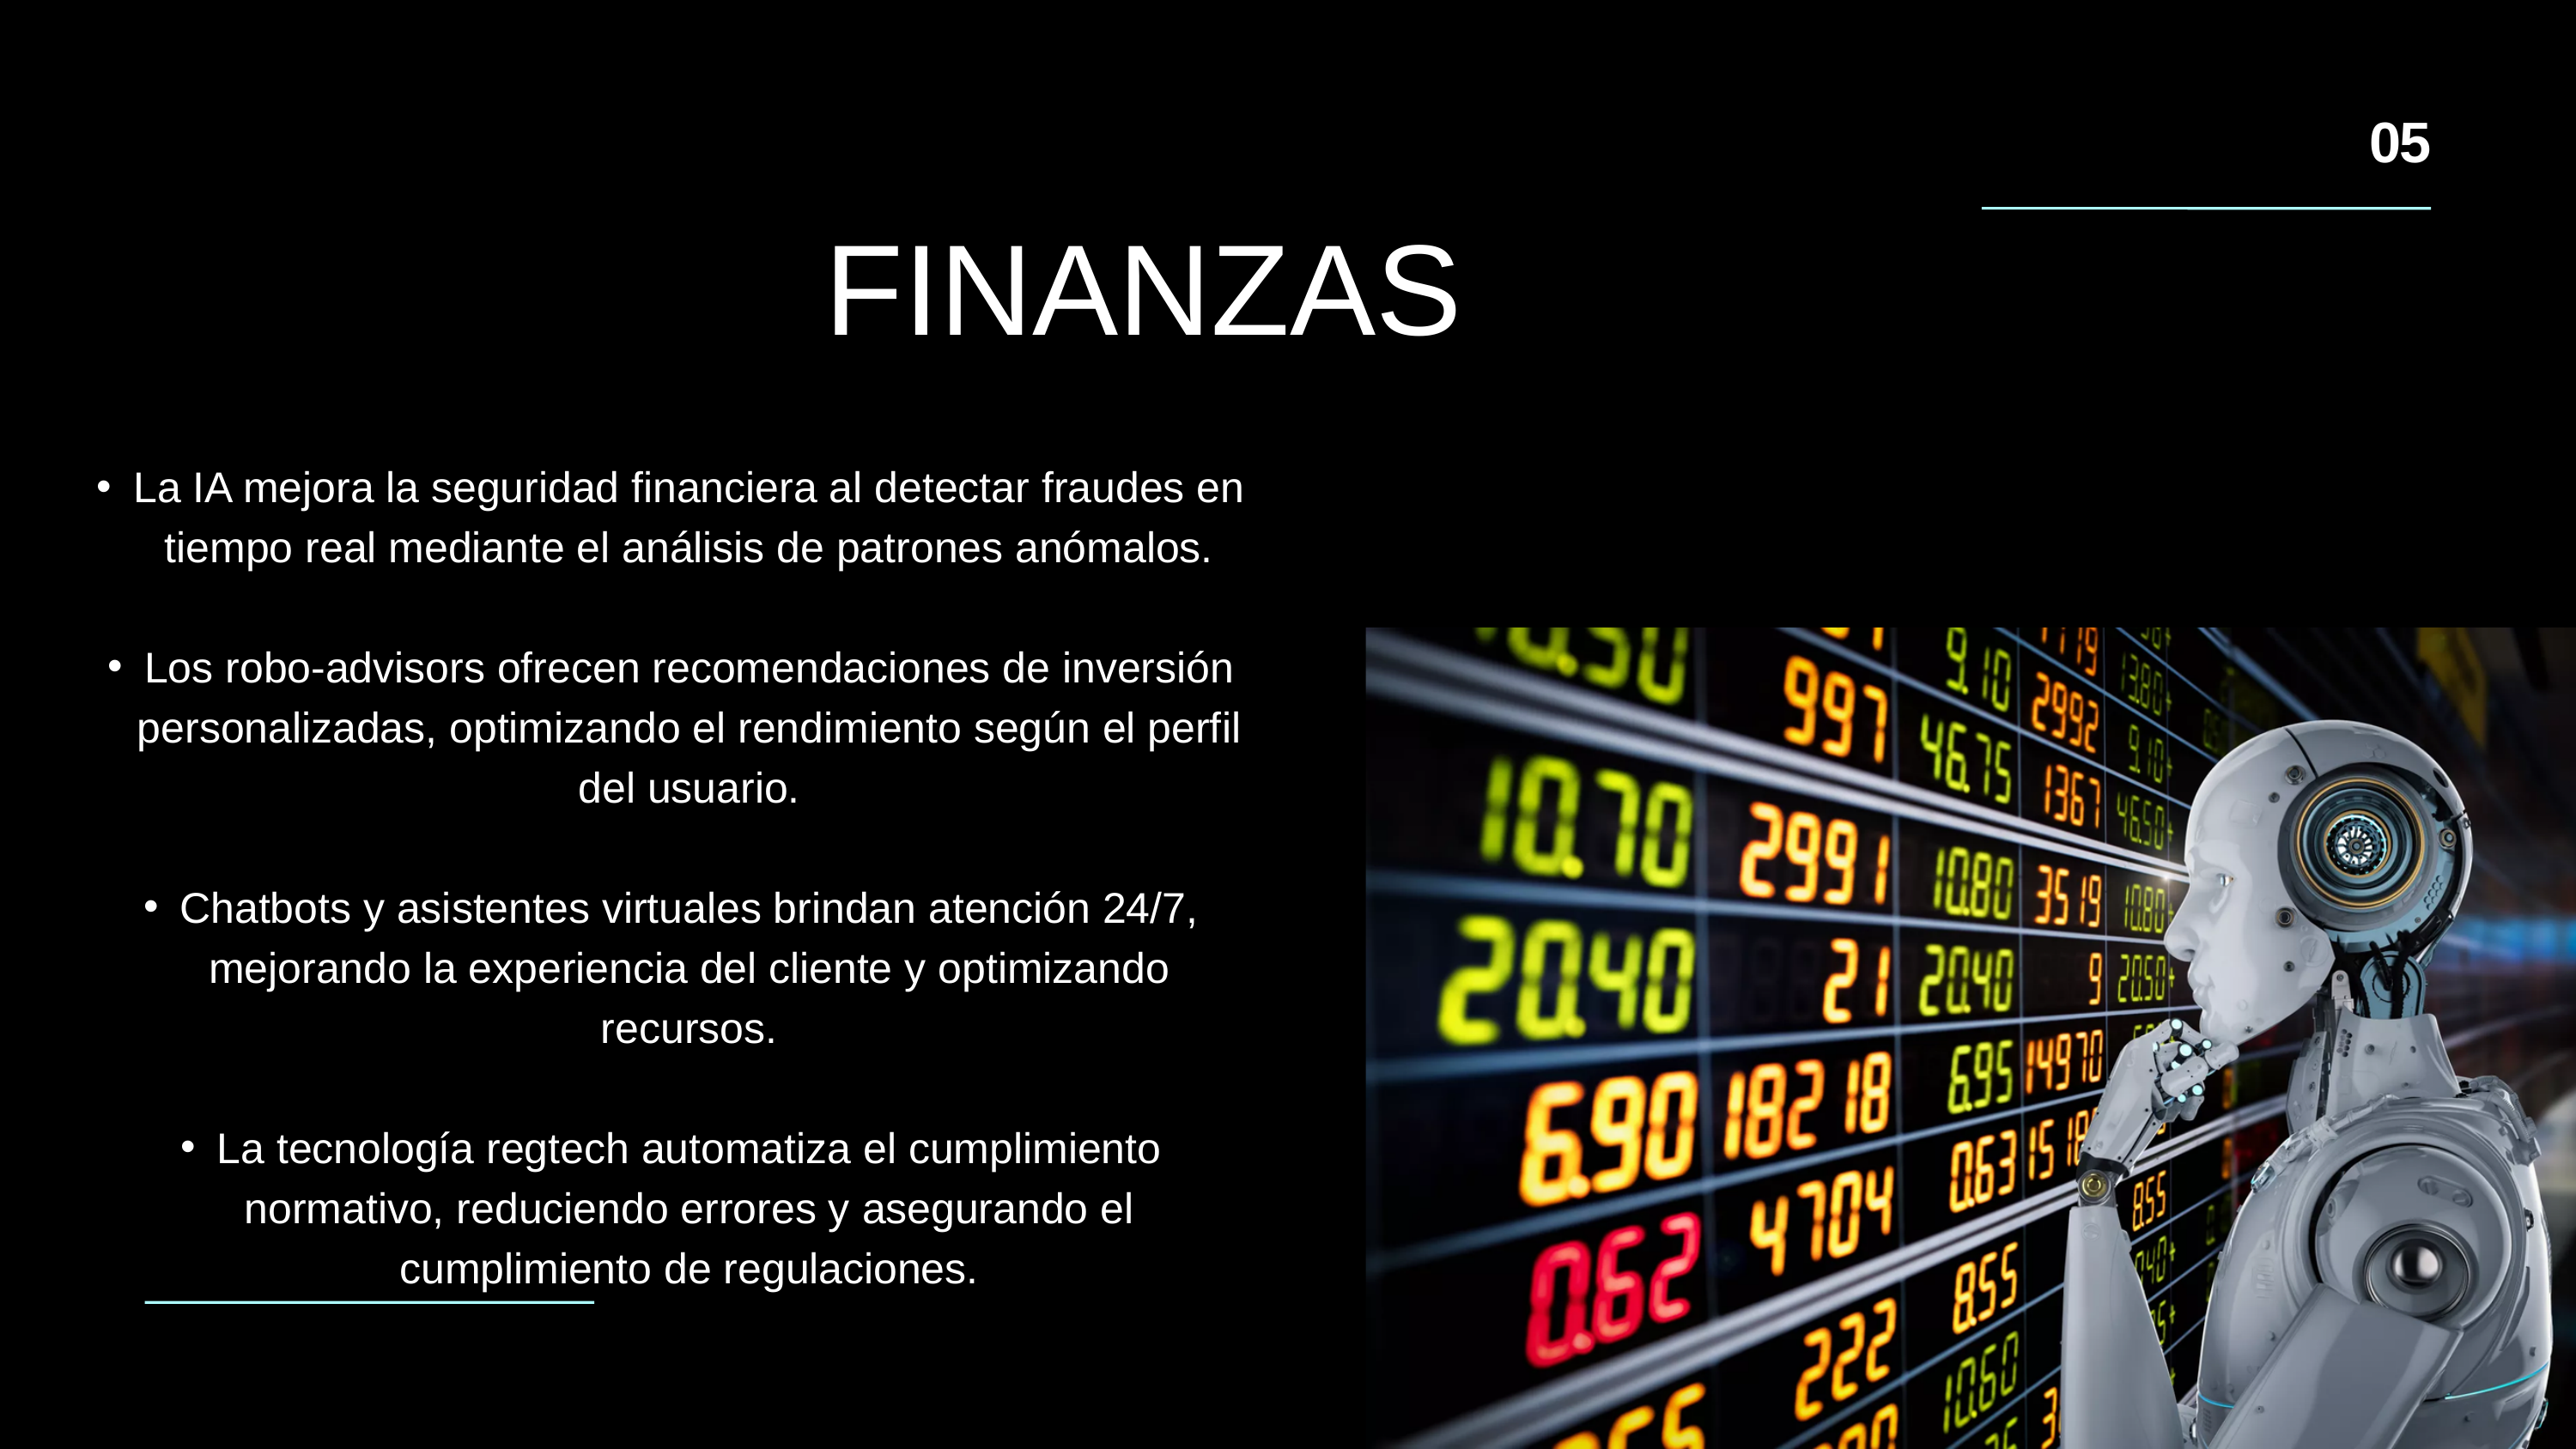

05

FINANZAS
La IA mejora la seguridad financiera al detectar fraudes en tiempo real mediante el análisis de patrones anómalos.

Los robo-advisors ofrecen recomendaciones de inversión personalizadas, optimizando el rendimiento según el perfil del usuario.

Chatbots y asistentes virtuales brindan atención 24/7, mejorando la experiencia del cliente y optimizando recursos.

La tecnología regtech automatiza el cumplimiento normativo, reduciendo errores y asegurando el cumplimiento de regulaciones.